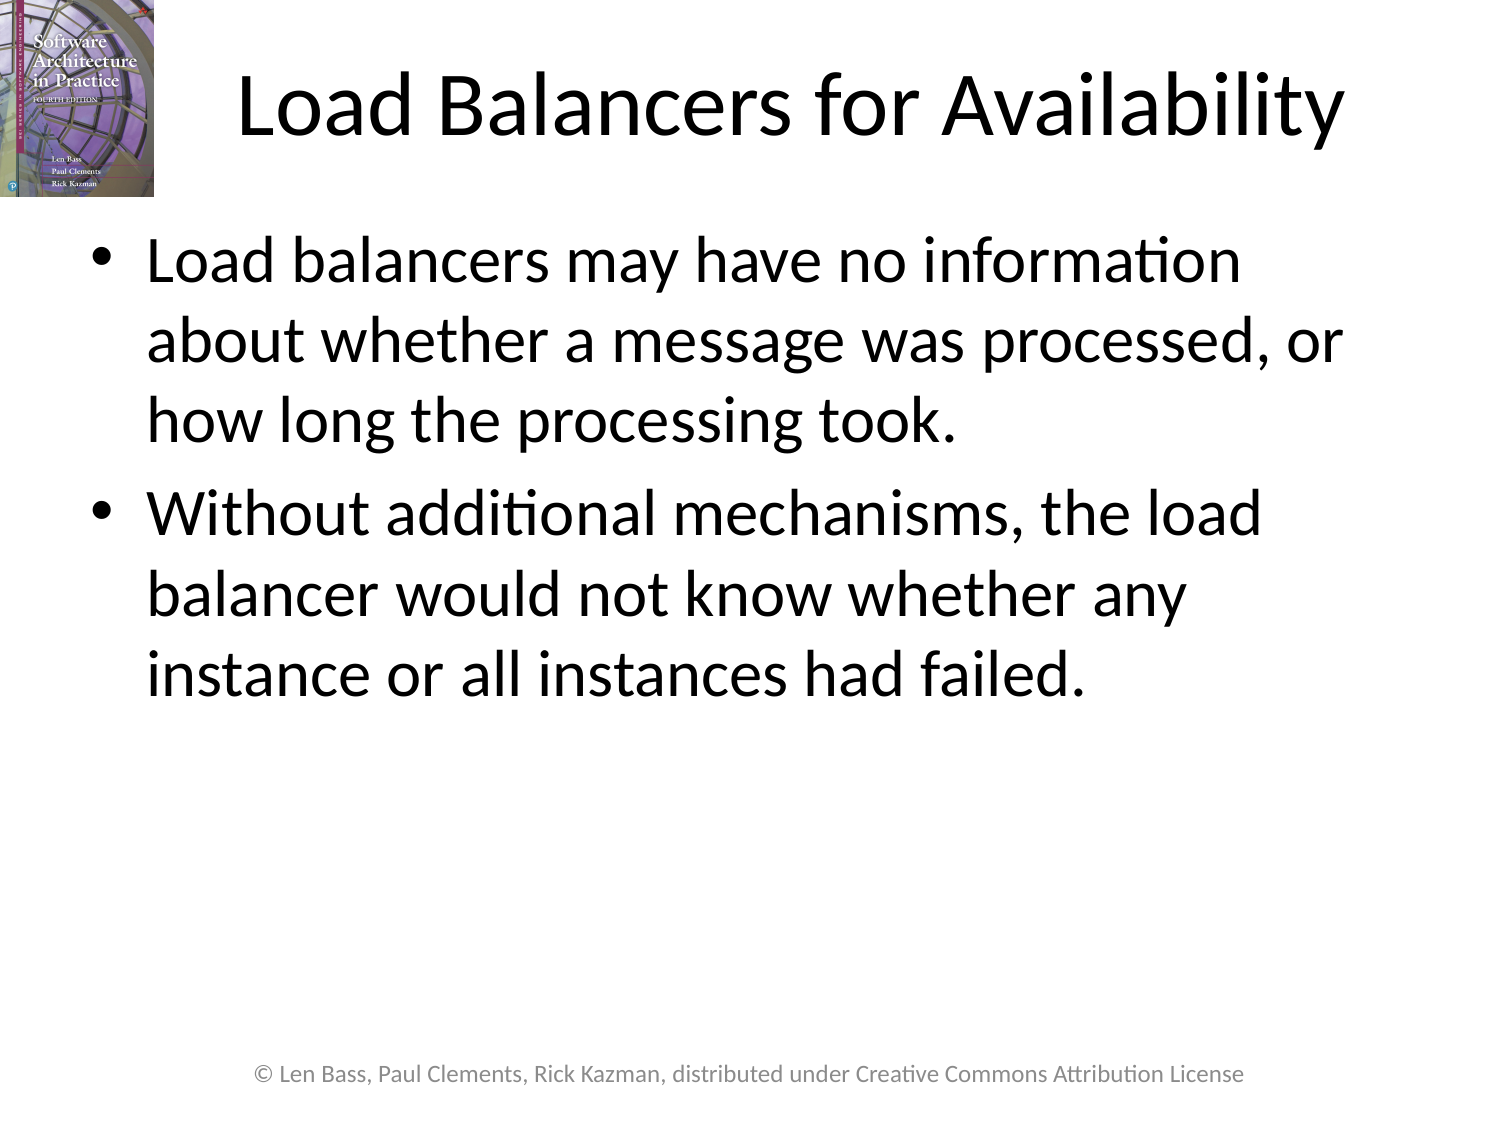

# Load Balancers for Availability
Load balancers may have no information about whether a message was processed, or how long the processing took.
Without additional mechanisms, the load balancer would not know whether any instance or all instances had failed.

© Len Bass, Paul Clements, Rick Kazman, distributed under Creative Commons Attribution License